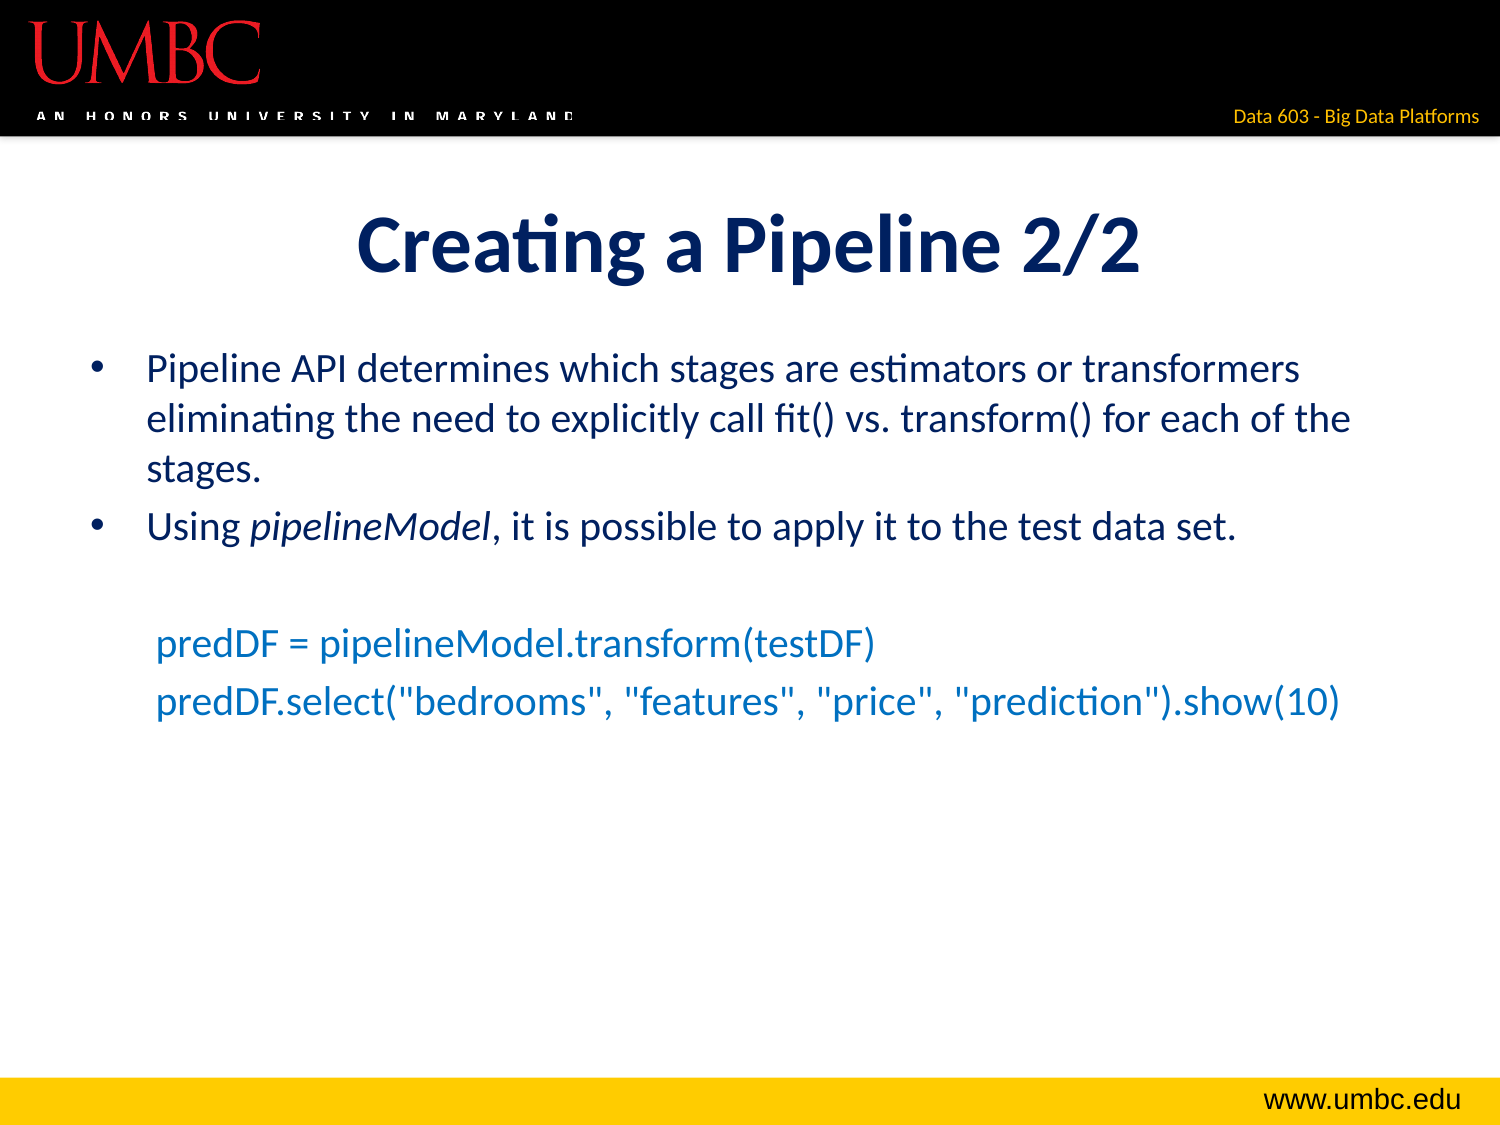

# Creating a Pipeline 2/2
Pipeline API determines which stages are estimators or transformers eliminating the need to explicitly call fit() vs. transform() for each of the stages.
Using pipelineModel, it is possible to apply it to the test data set.

predDF = pipelineModel.transform(testDF)
predDF.select("bedrooms", "features", "price", "prediction").show(10)